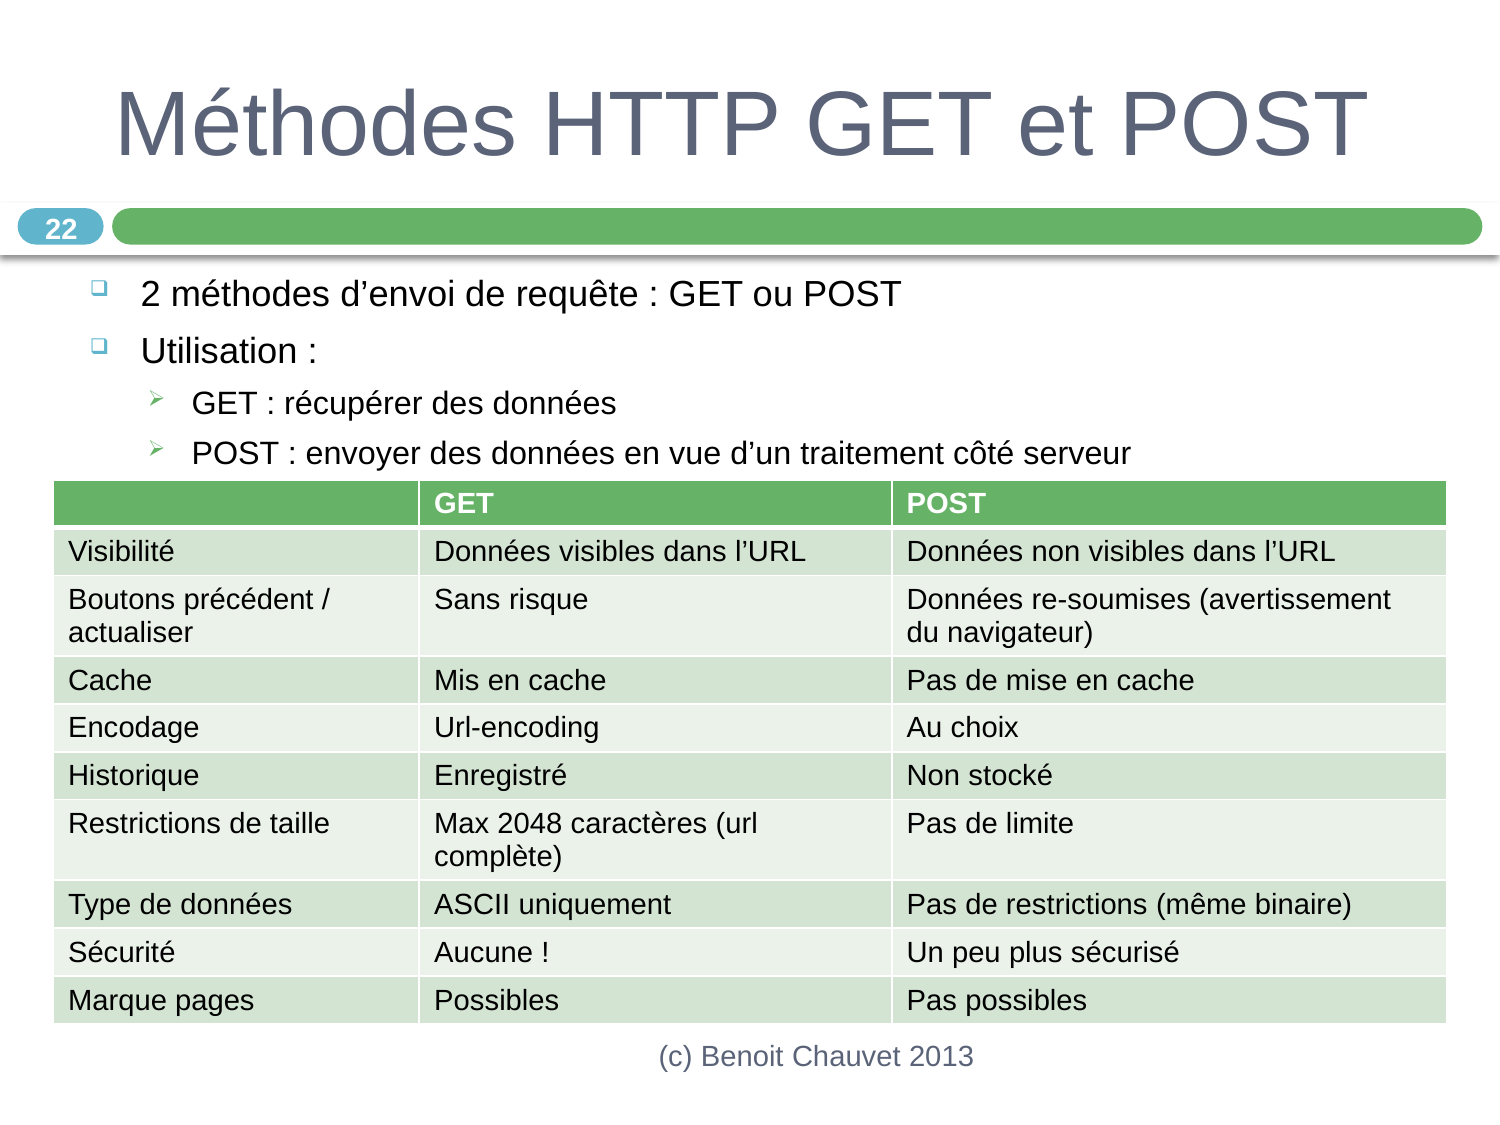

# Méthodes HTTP GET et POST
22
2 méthodes d’envoi de requête : GET ou POST
Utilisation :
GET : récupérer des données
POST : envoyer des données en vue d’un traitement côté serveur
|  | GET | POST |
| --- | --- | --- |
| Visibilité | Données visibles dans l’URL | Données non visibles dans l’URL |
| Boutons précédent / actualiser | Sans risque | Données re-soumises (avertissement du navigateur) |
| Cache | Mis en cache | Pas de mise en cache |
| Encodage | Url-encoding | Au choix |
| Historique | Enregistré | Non stocké |
| Restrictions de taille | Max 2048 caractères (url complète) | Pas de limite |
| Type de données | ASCII uniquement | Pas de restrictions (même binaire) |
| Sécurité | Aucune ! | Un peu plus sécurisé |
| Marque pages | Possibles | Pas possibles |
(c) Benoit Chauvet 2013